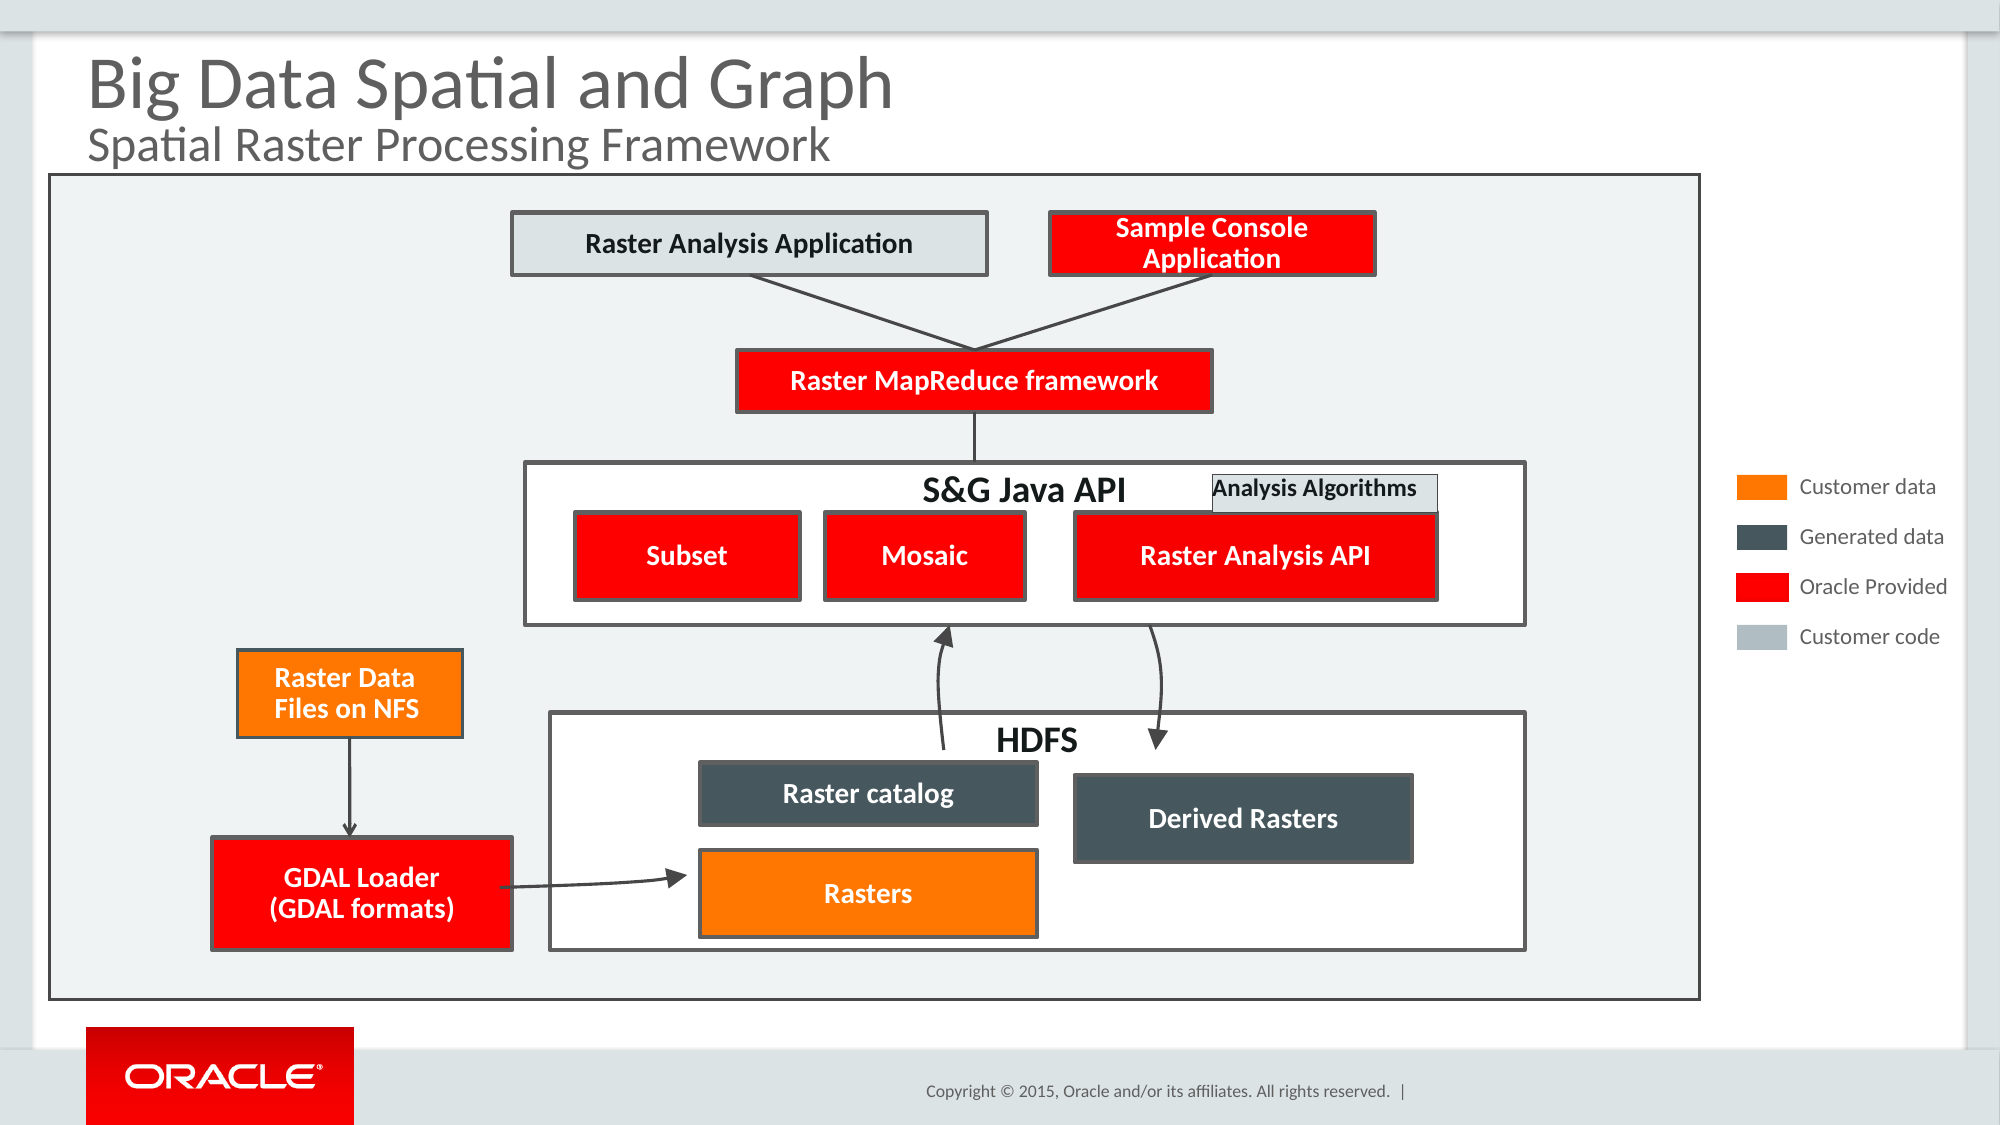

# Big Data Spatial and Graph Spatial Raster Processing Framework

Raster Analysis Application
Sample Console Application
Raster MapReduce framework
S&G Java API
Analysis Algorithms
Subset
Mosaic
Raster Analysis API

Raster Data Files on NFS
HDFS
Raster catalog
Derived Rasters
GDAL Loader
(GDAL formats)
Rasters

Customer data

Generated data

Oracle Provided

Customer code